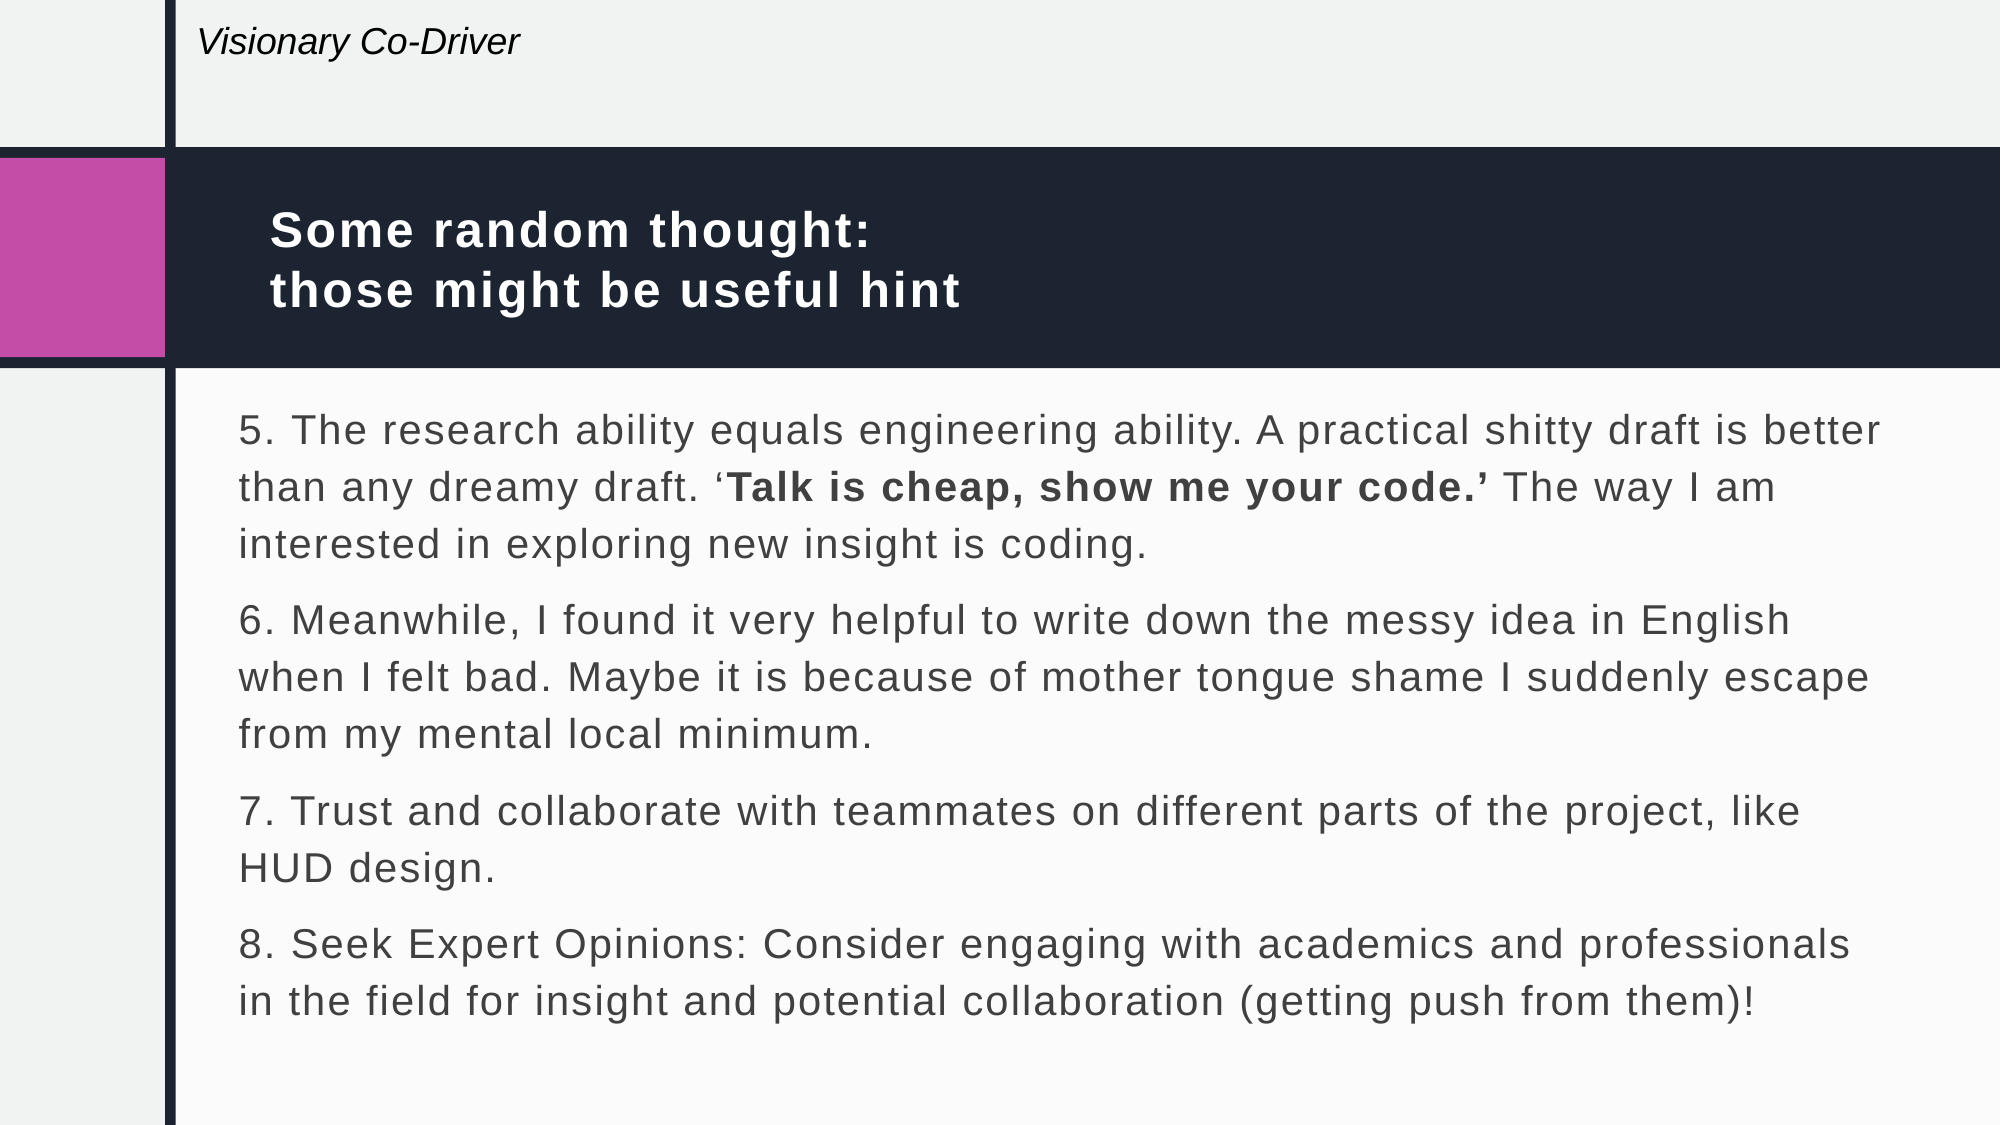

Visionary Co-Driver

# Some random thought: those might be useful hint

5. The research ability equals engineering ability. A practical shitty draft is better than any dreamy draft. ‘Talk is cheap, show me your code.’ The way I am interested in exploring new insight is coding.
6. Meanwhile, I found it very helpful to write down the messy idea in English when I felt bad. Maybe it is because of mother tongue shame I suddenly escape from my mental local minimum.
7. Trust and collaborate with teammates on different parts of the project, like HUD design.
8. Seek Expert Opinions: Consider engaging with academics and professionals in the field for insight and potential collaboration (getting push from them)!